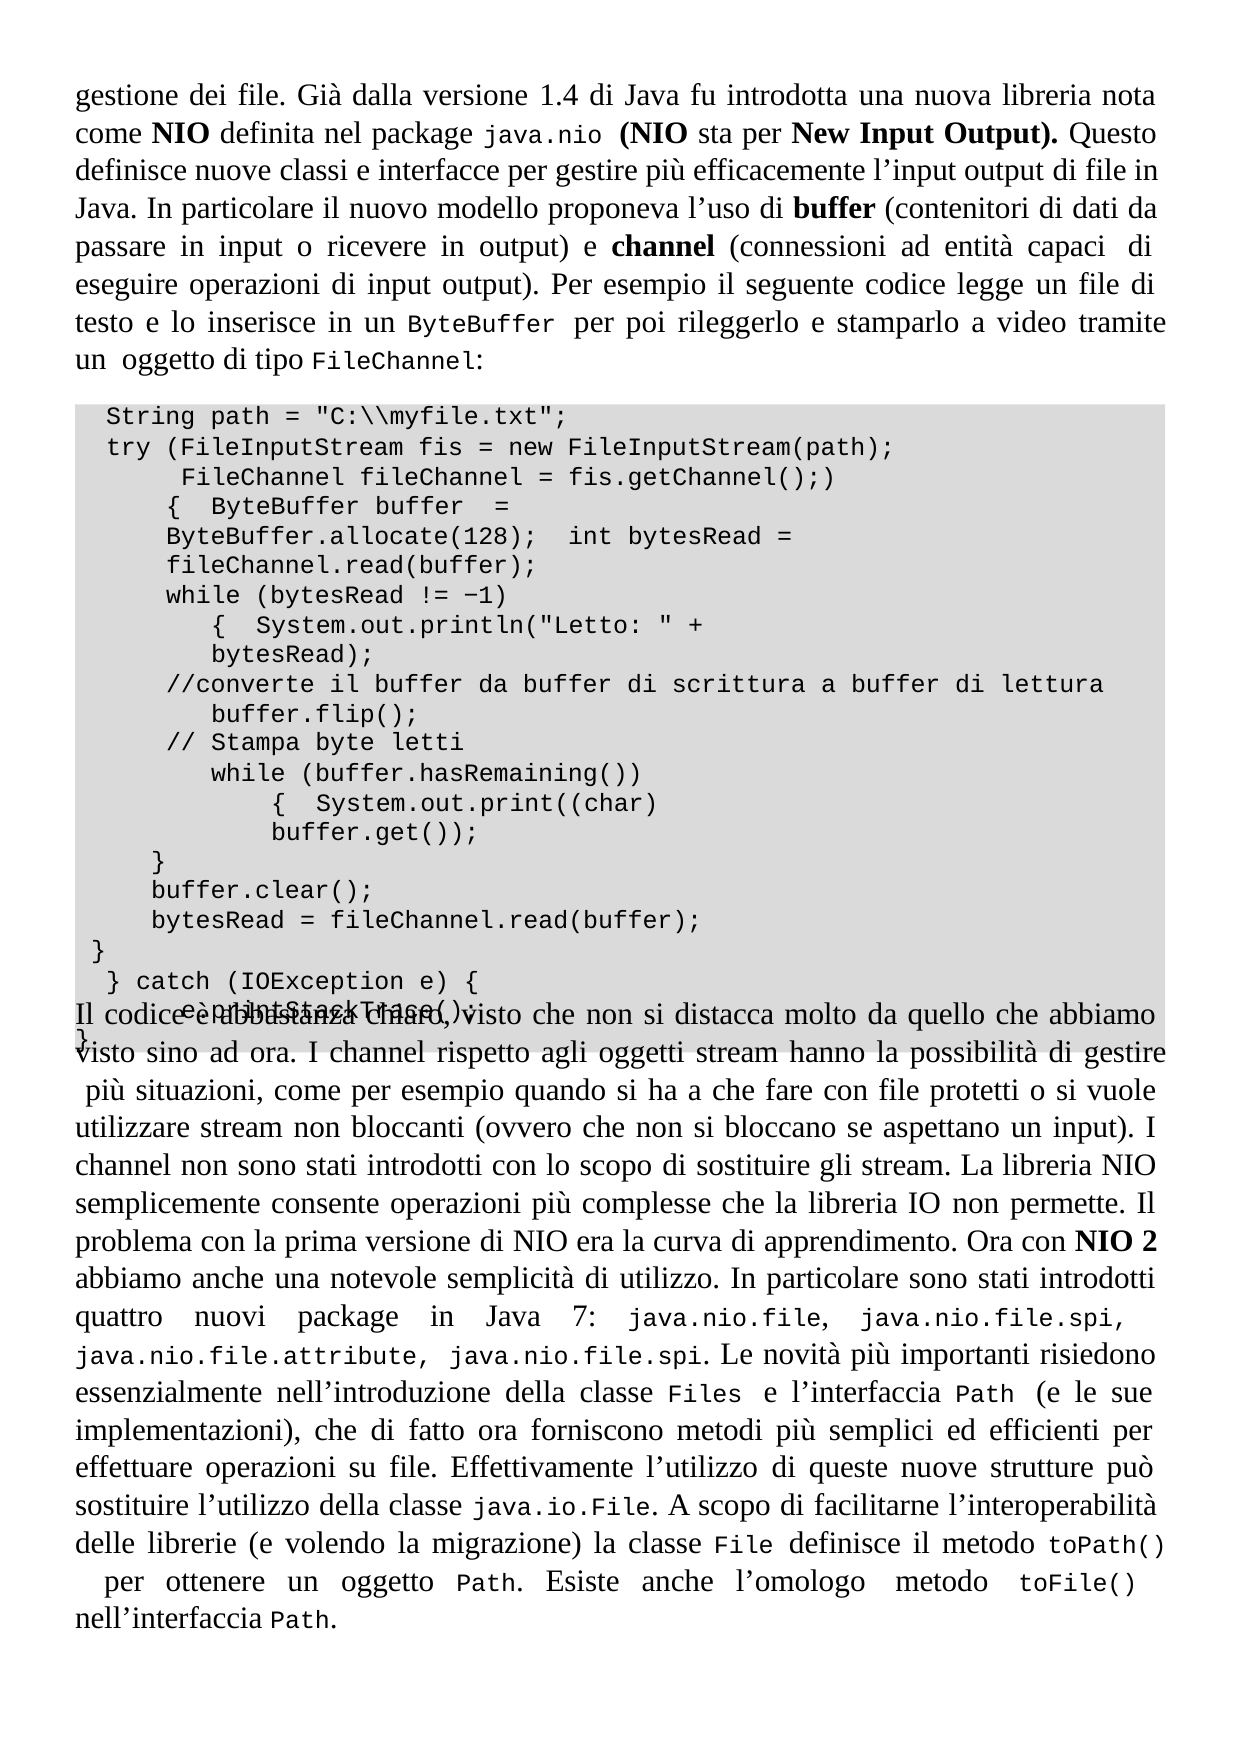

gestione dei file. Già dalla versione 1.4 di Java fu introdotta una nuova libreria nota  come NIO definita nel package java.nio (NIO sta per New Input Output). Questo  definisce nuove classi e interfacce per gestire più efficacemente l’input output di file in  Java. In particolare il nuovo modello proponeva l’uso di buffer (contenitori di dati da  passare in input o ricevere in output) e channel (connessioni ad entità capaci di  eseguire operazioni di input output). Per esempio il seguente codice legge un file di  testo e lo inserisce in un ByteBuffer per poi rileggerlo e stamparlo a video tramite un  oggetto di tipo FileChannel:
String path = "C:\\myfile.txt";
try (FileInputStream fis = new FileInputStream(path);  FileChannel fileChannel = fis.getChannel();) {  ByteBuffer buffer = ByteBuffer.allocate(128);  int bytesRead = fileChannel.read(buffer);
while (bytesRead != −1) {  System.out.println("Letto: " + bytesRead);
//converte il buffer da buffer di scrittura a buffer di lettura  buffer.flip();
// Stampa byte letti
while (buffer.hasRemaining()) {  System.out.print((char) buffer.get());
}
buffer.clear();
bytesRead = fileChannel.read(buffer);
}
} catch (IOException e) {  e.printStackTrace();
}
Il codice è abbastanza chiaro, visto che non si distacca molto da quello che abbiamo  visto sino ad ora. I channel rispetto agli oggetti stream hanno la possibilità di gestire  più situazioni, come per esempio quando si ha a che fare con file protetti o si vuole  utilizzare stream non bloccanti (ovvero che non si bloccano se aspettano un input). I  channel non sono stati introdotti con lo scopo di sostituire gli stream. La libreria NIO  semplicemente consente operazioni più complesse che la libreria IO non permette. Il  problema con la prima versione di NIO era la curva di apprendimento. Ora con NIO 2  abbiamo anche una notevole semplicità di utilizzo. In particolare sono stati introdotti  quattro nuovi package in Java 7: java.nio.file, java.nio.file.spi,  java.nio.file.attribute, java.nio.file.spi. Le novità più importanti risiedono  essenzialmente nell’introduzione della classe Files e l’interfaccia Path (e le sue  implementazioni), che di fatto ora forniscono metodi più semplici ed efficienti per  effettuare operazioni su file. Effettivamente l’utilizzo di queste nuove strutture può  sostituire l’utilizzo della classe java.io.File. A scopo di facilitarne l’interoperabilità  delle librerie (e volendo la migrazione) la classe File definisce il metodo toPath()  per ottenere un oggetto Path. Esiste anche l’omologo metodo toFile()  nell’interfaccia Path.